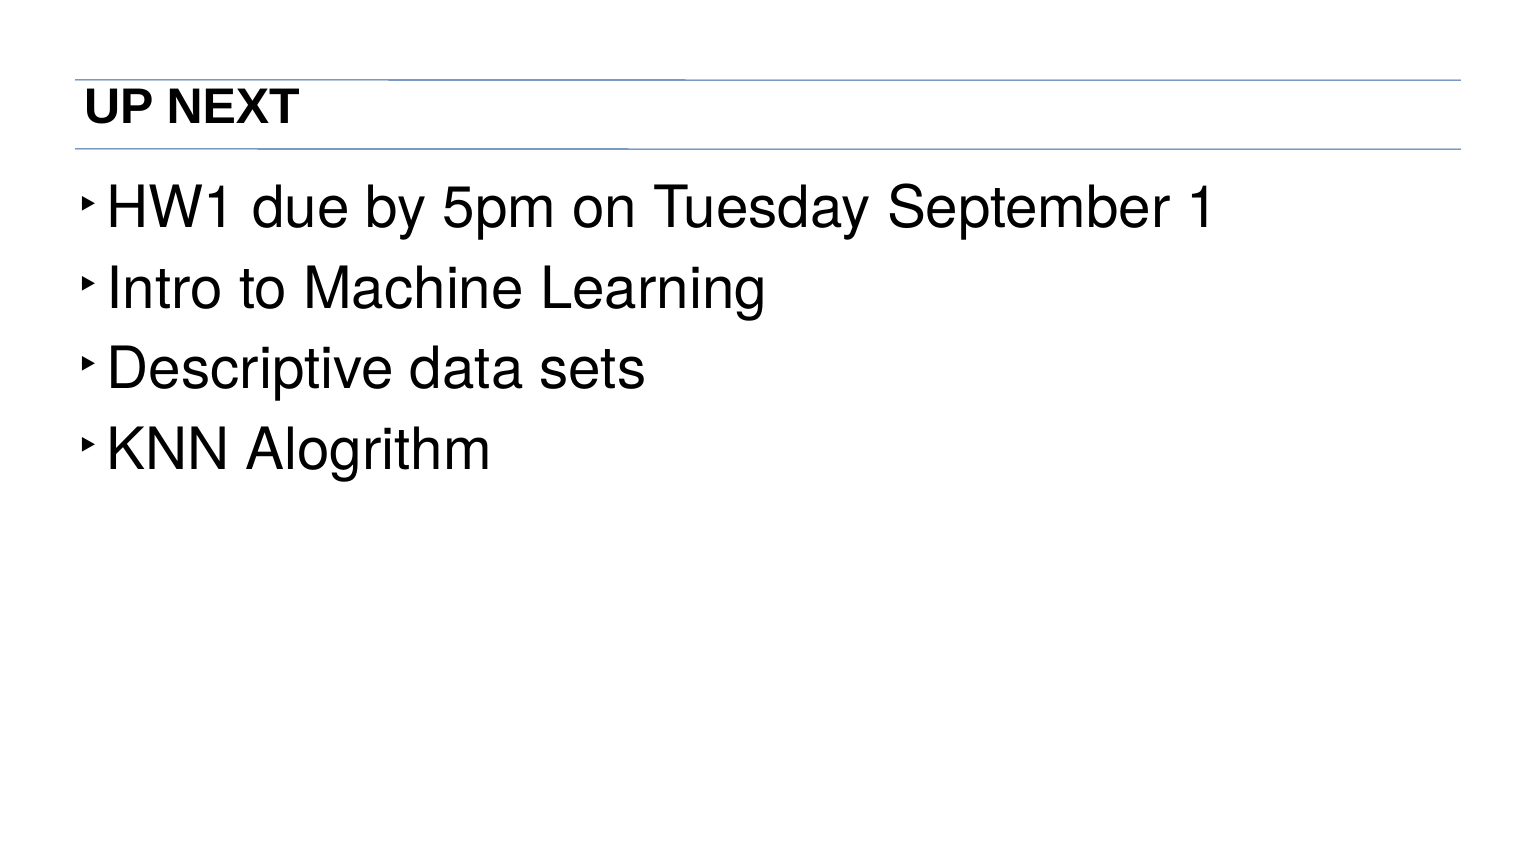

UP NEXT
HW1 due by 5pm on Tuesday September 1
Intro to Machine Learning
Descriptive data sets
KNN Alogrithm